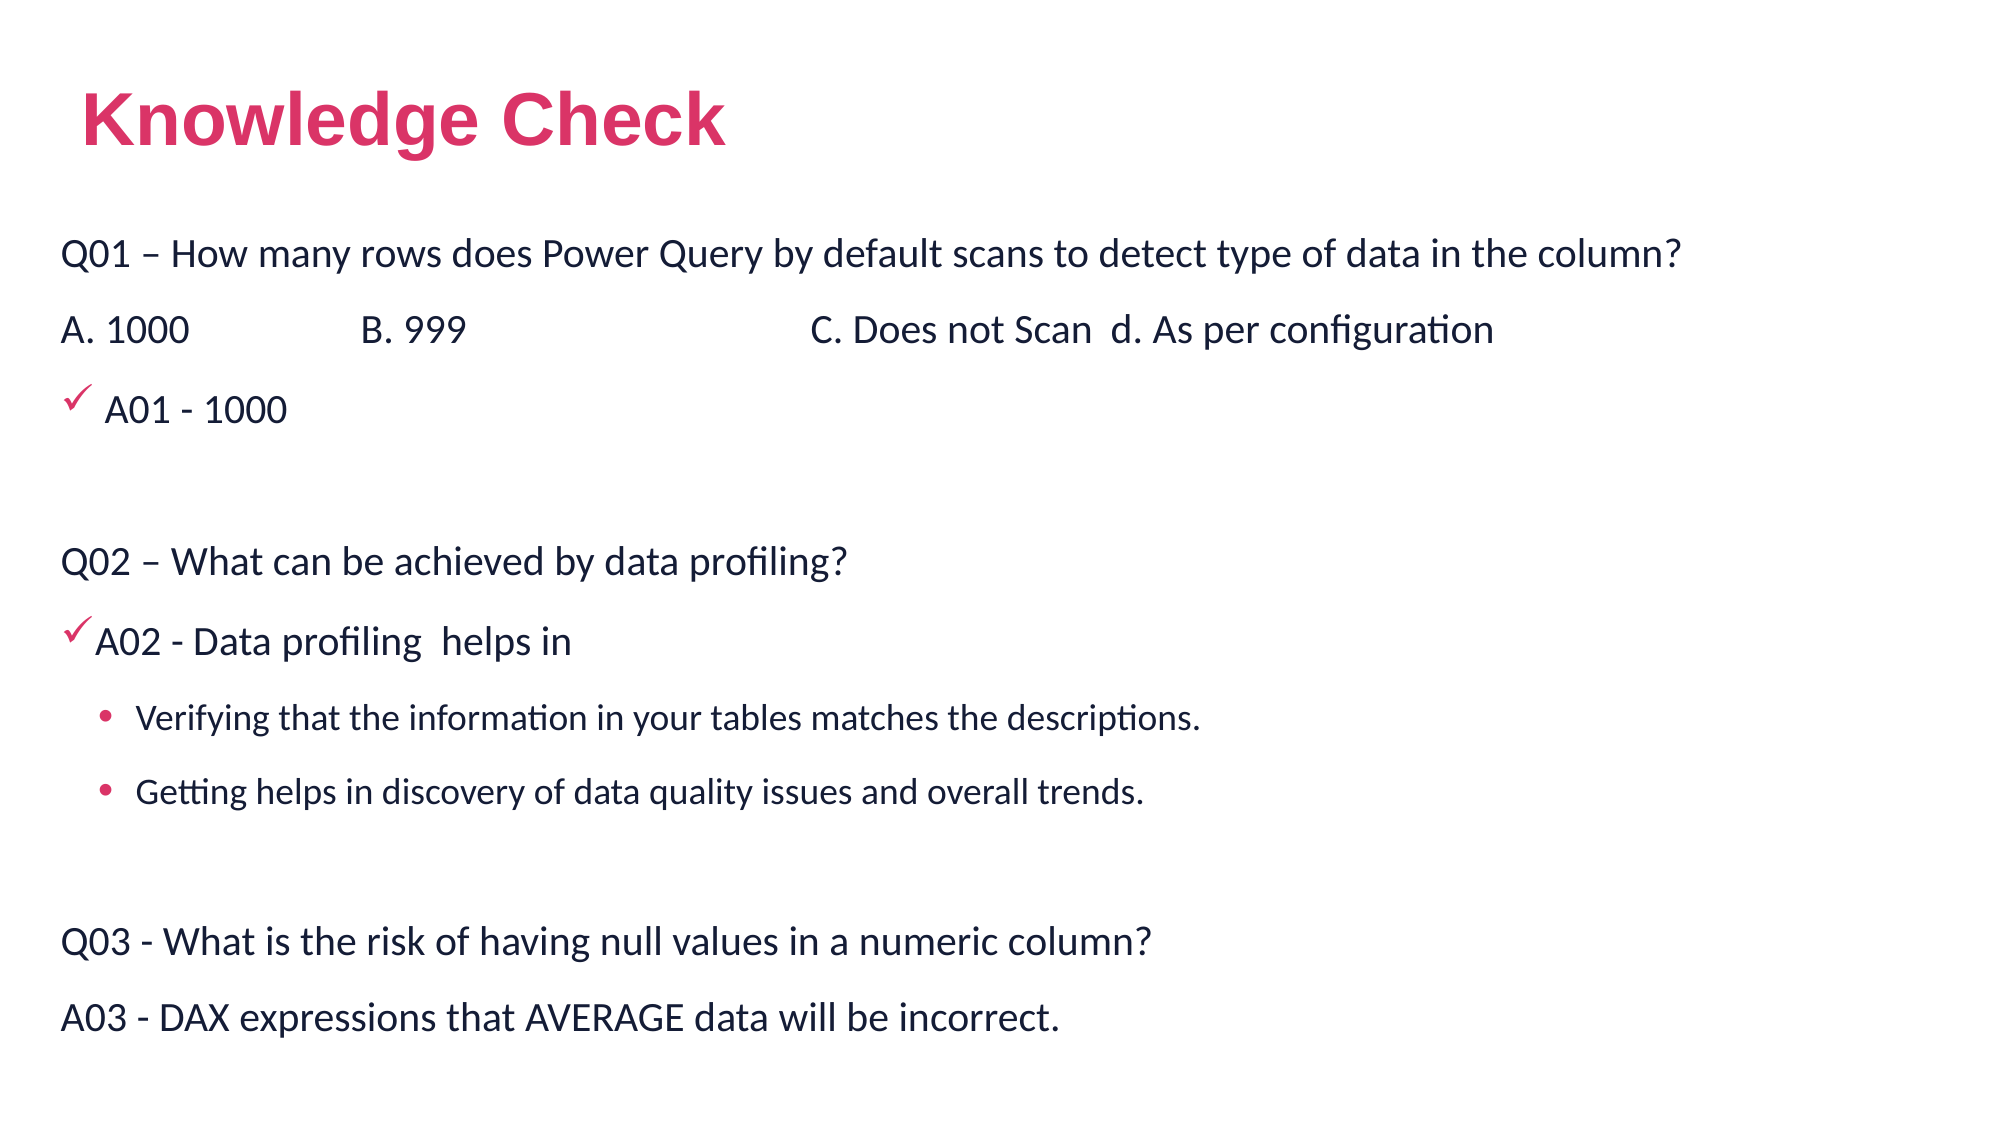

# Knowledge Check
Q01 – How many rows does Power Query by default scans to detect type of data in the column?
A. 1000		B. 999			C. Does not Scan	d. As per configuration
 A01 - 1000

Q02 – What can be achieved by data profiling?
A02 - Data profiling  helps in
Verifying that the information in your tables matches the descriptions.
Getting helps in discovery of data quality issues and overall trends.

Q03 - What is the risk of having null values in a numeric column?
A03 - DAX expressions that AVERAGE data will be incorrect.